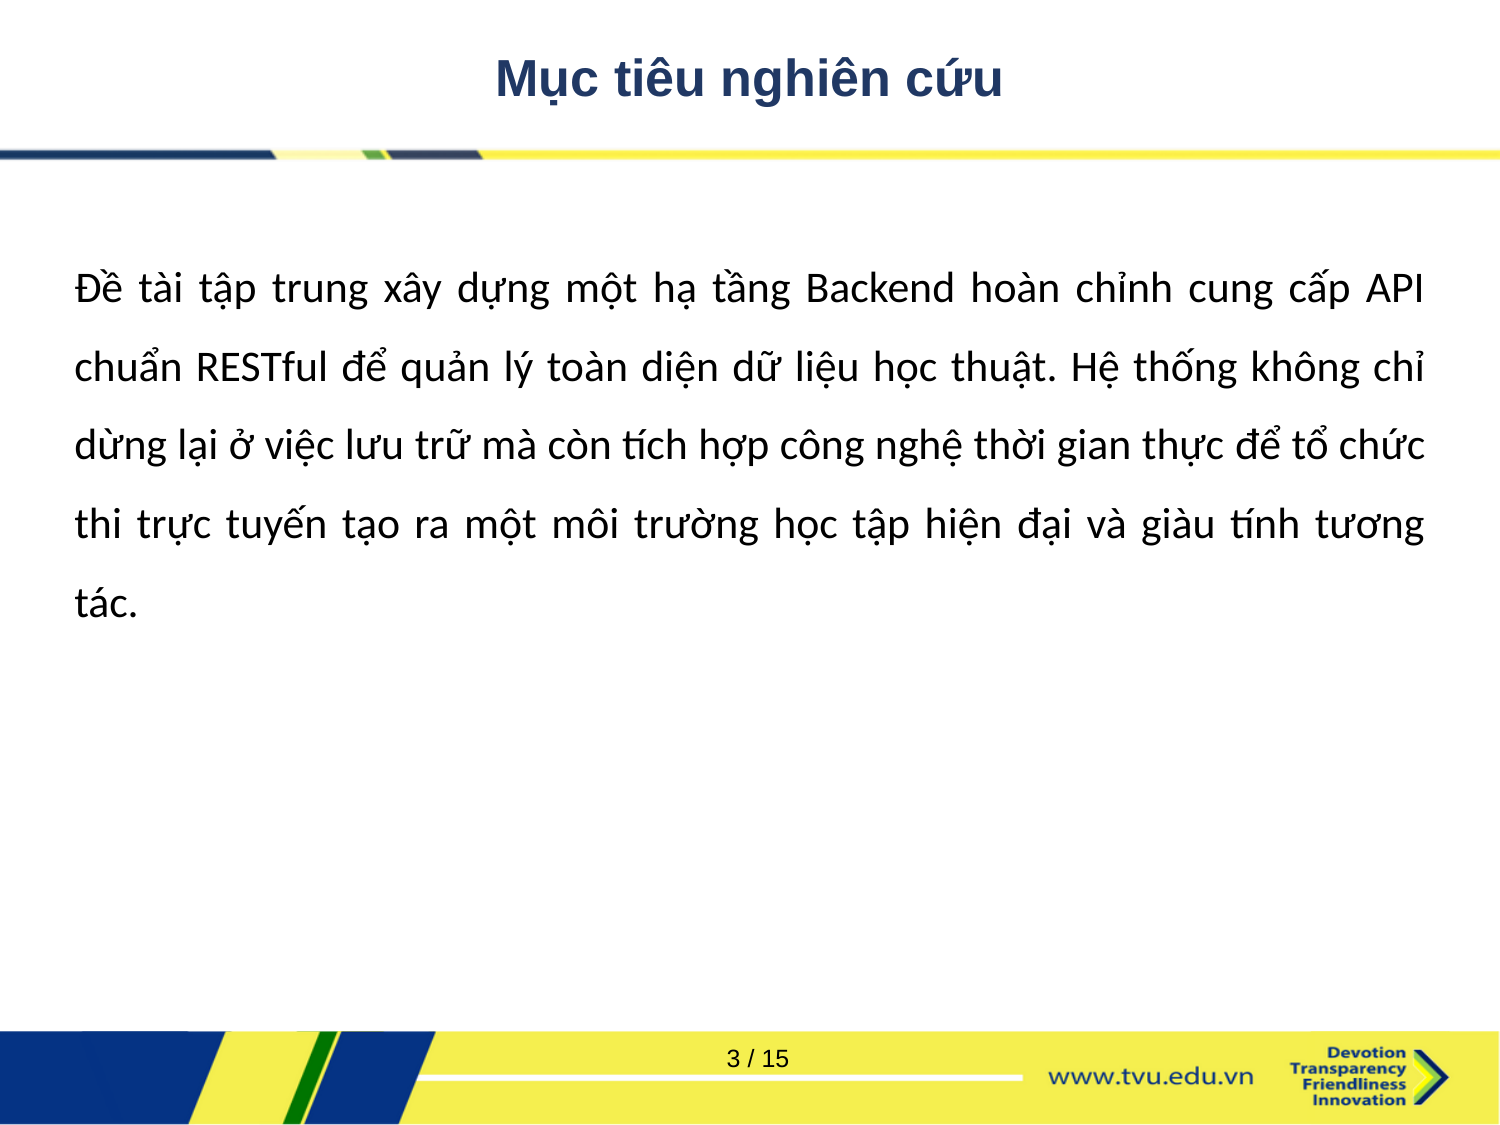

# Mục tiêu nghiên cứu
Đề tài tập trung xây dựng một hạ tầng Backend hoàn chỉnh cung cấp API chuẩn RESTful để quản lý toàn diện dữ liệu học thuật. Hệ thống không chỉ dừng lại ở việc lưu trữ mà còn tích hợp công nghệ thời gian thực để tổ chức thi trực tuyến tạo ra một môi trường học tập hiện đại và giàu tính tương tác.
3 / 15